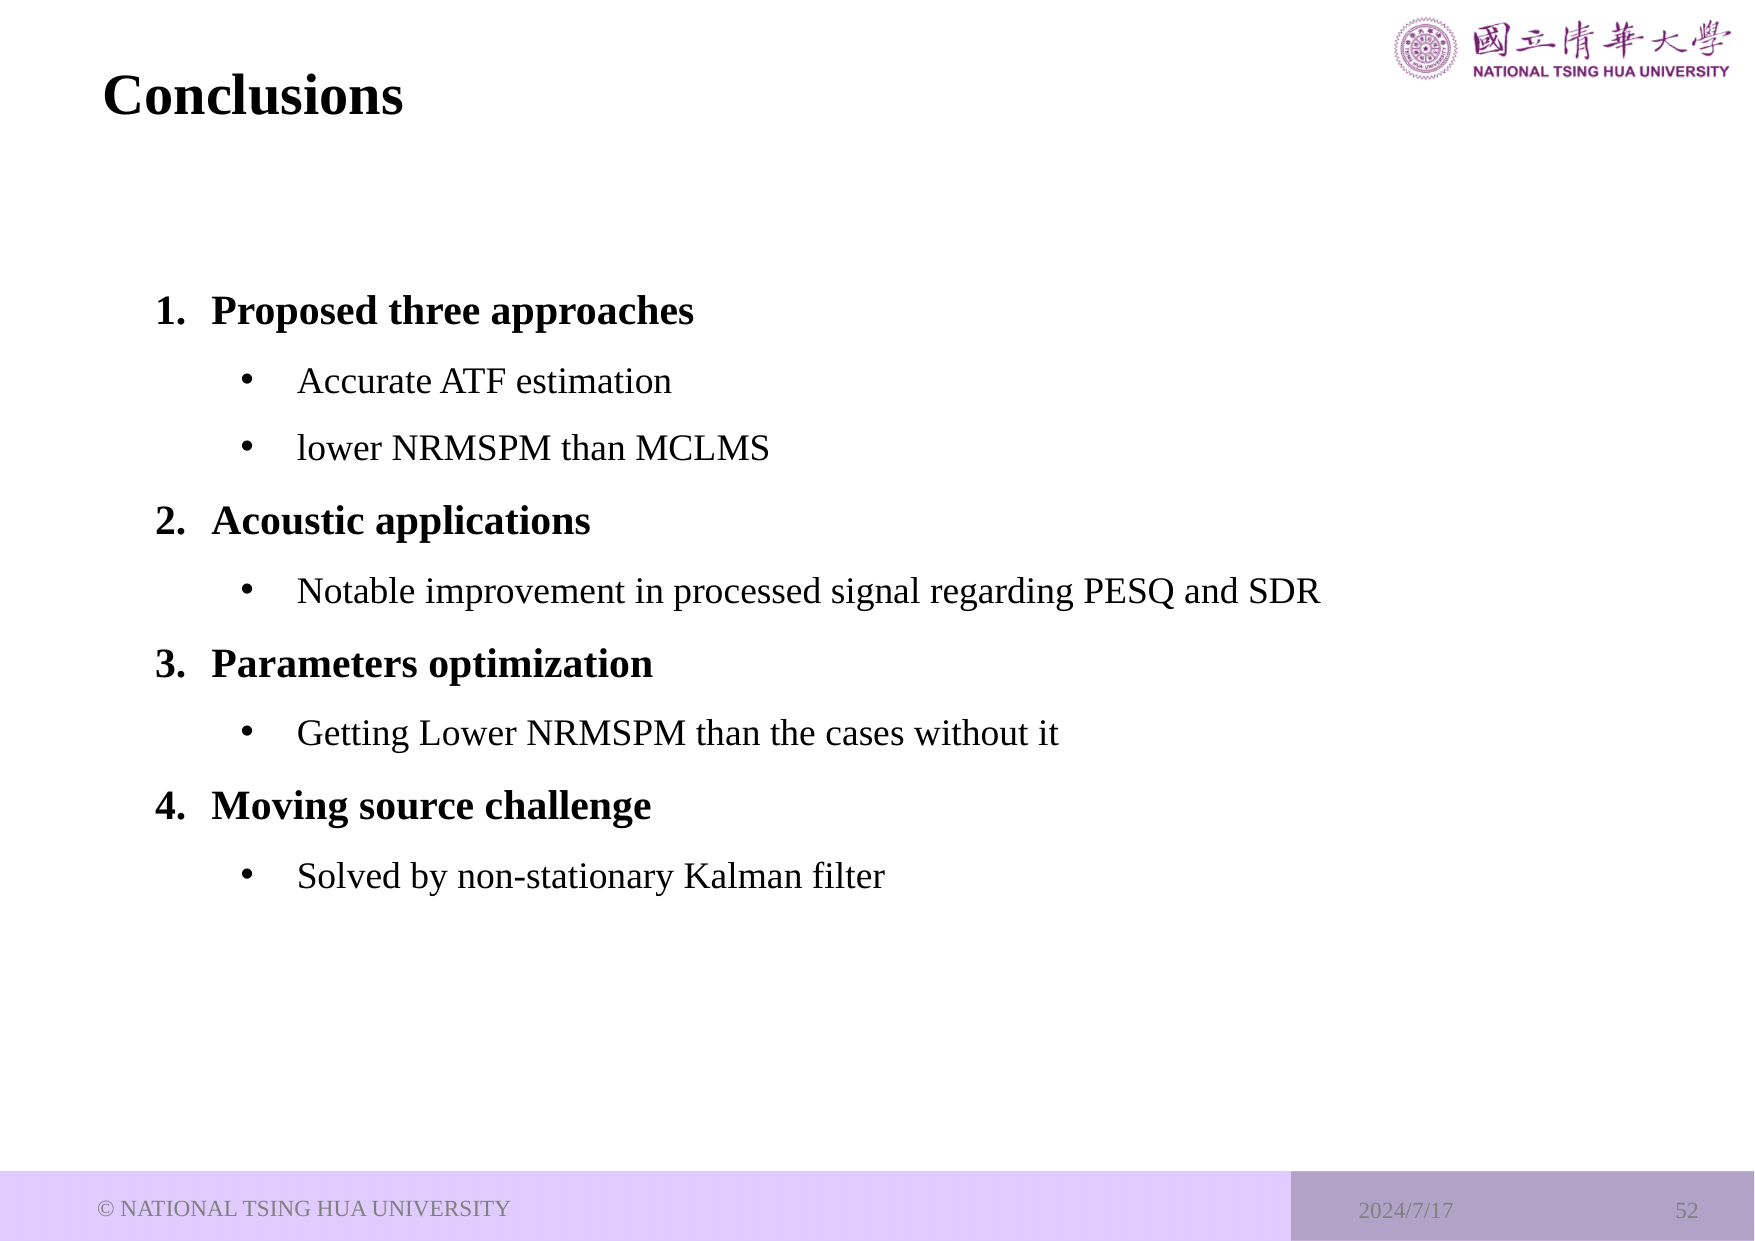

# Conclusions
Proposed three approaches
Accurate ATF estimation
lower NRMSPM than MCLMS
Acoustic applications
Notable improvement in processed signal regarding PESQ and SDR
Parameters optimization
Getting Lower NRMSPM than the cases without it
Moving source challenge
Solved by non-stationary Kalman filter
© NATIONAL TSING HUA UNIVERSITY
2024/7/17
52